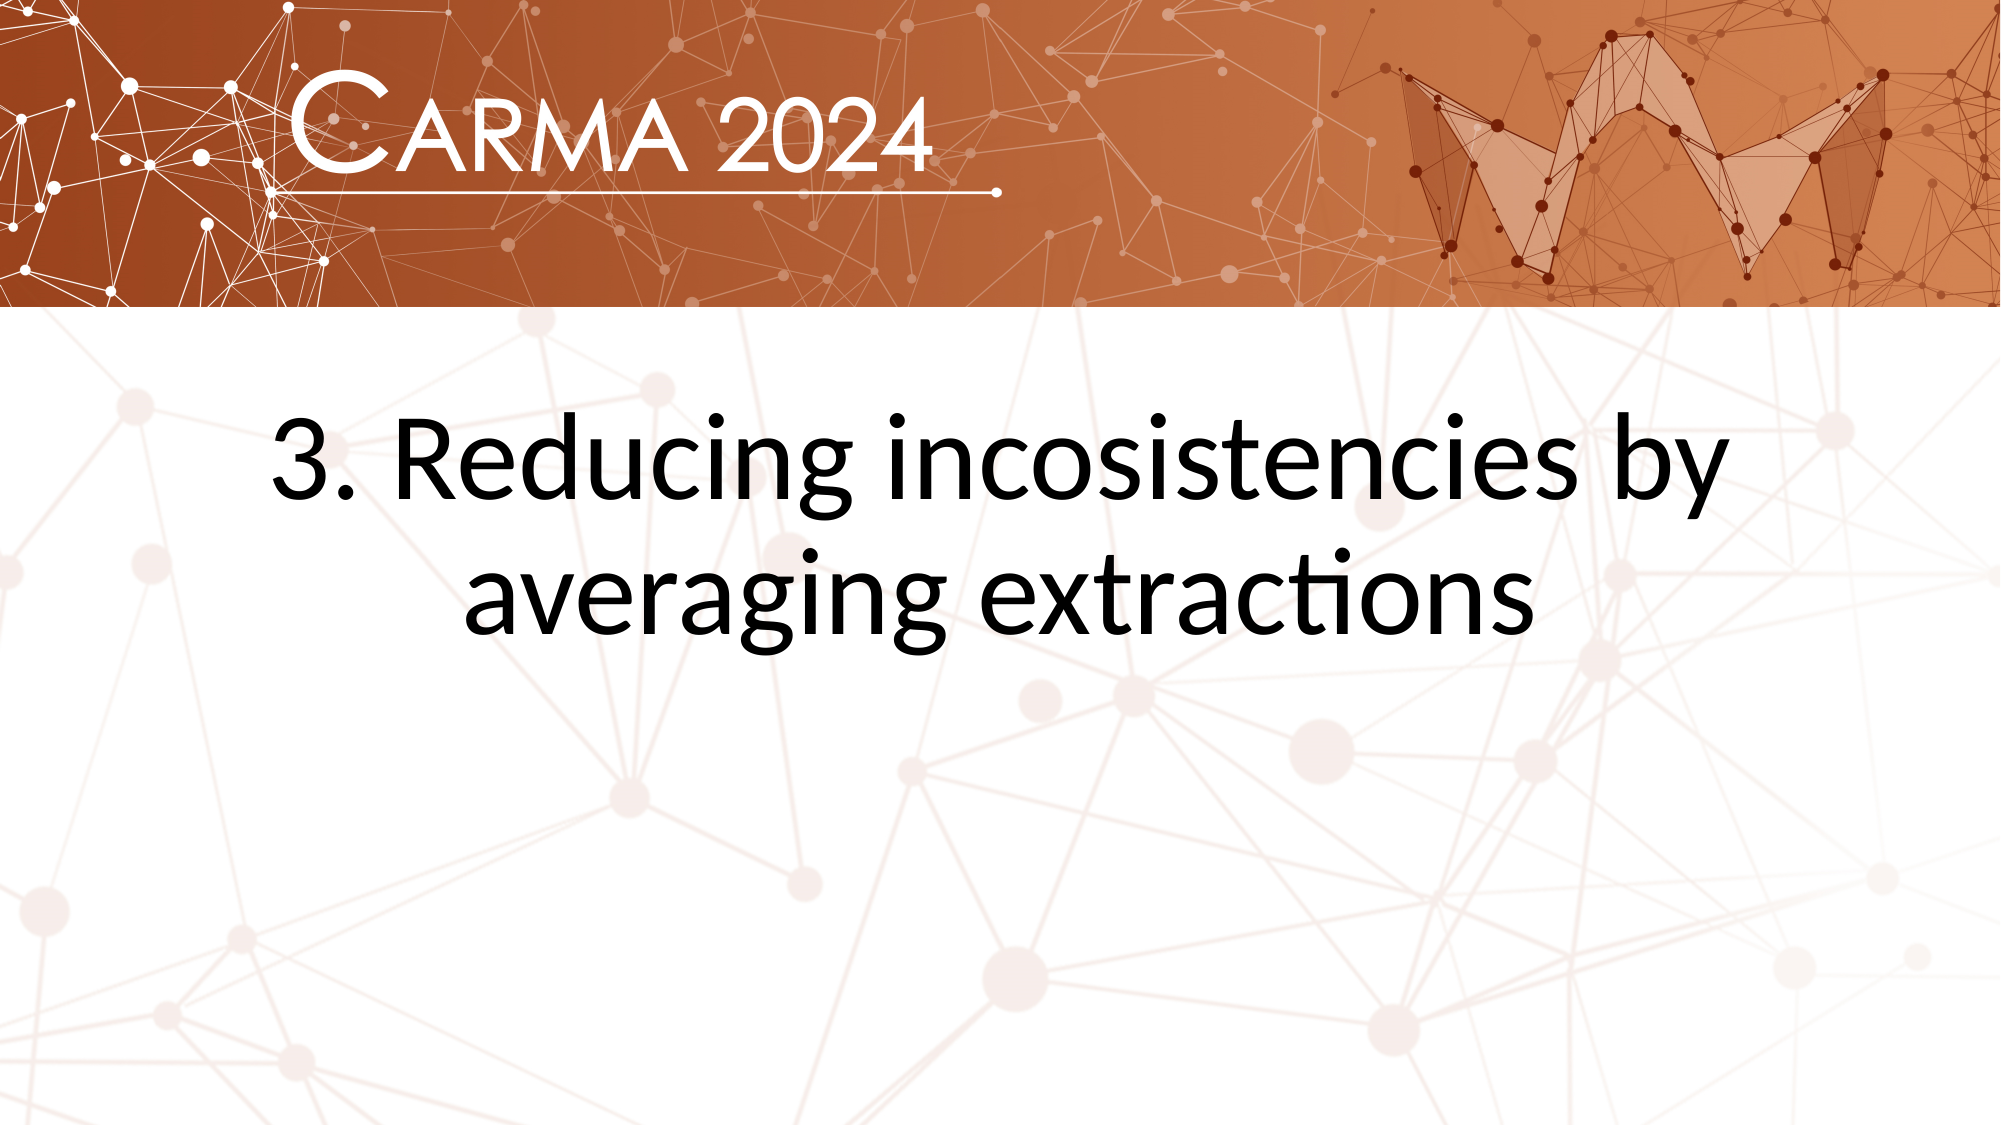

# 3. Reducing incosistencies by averaging extractions